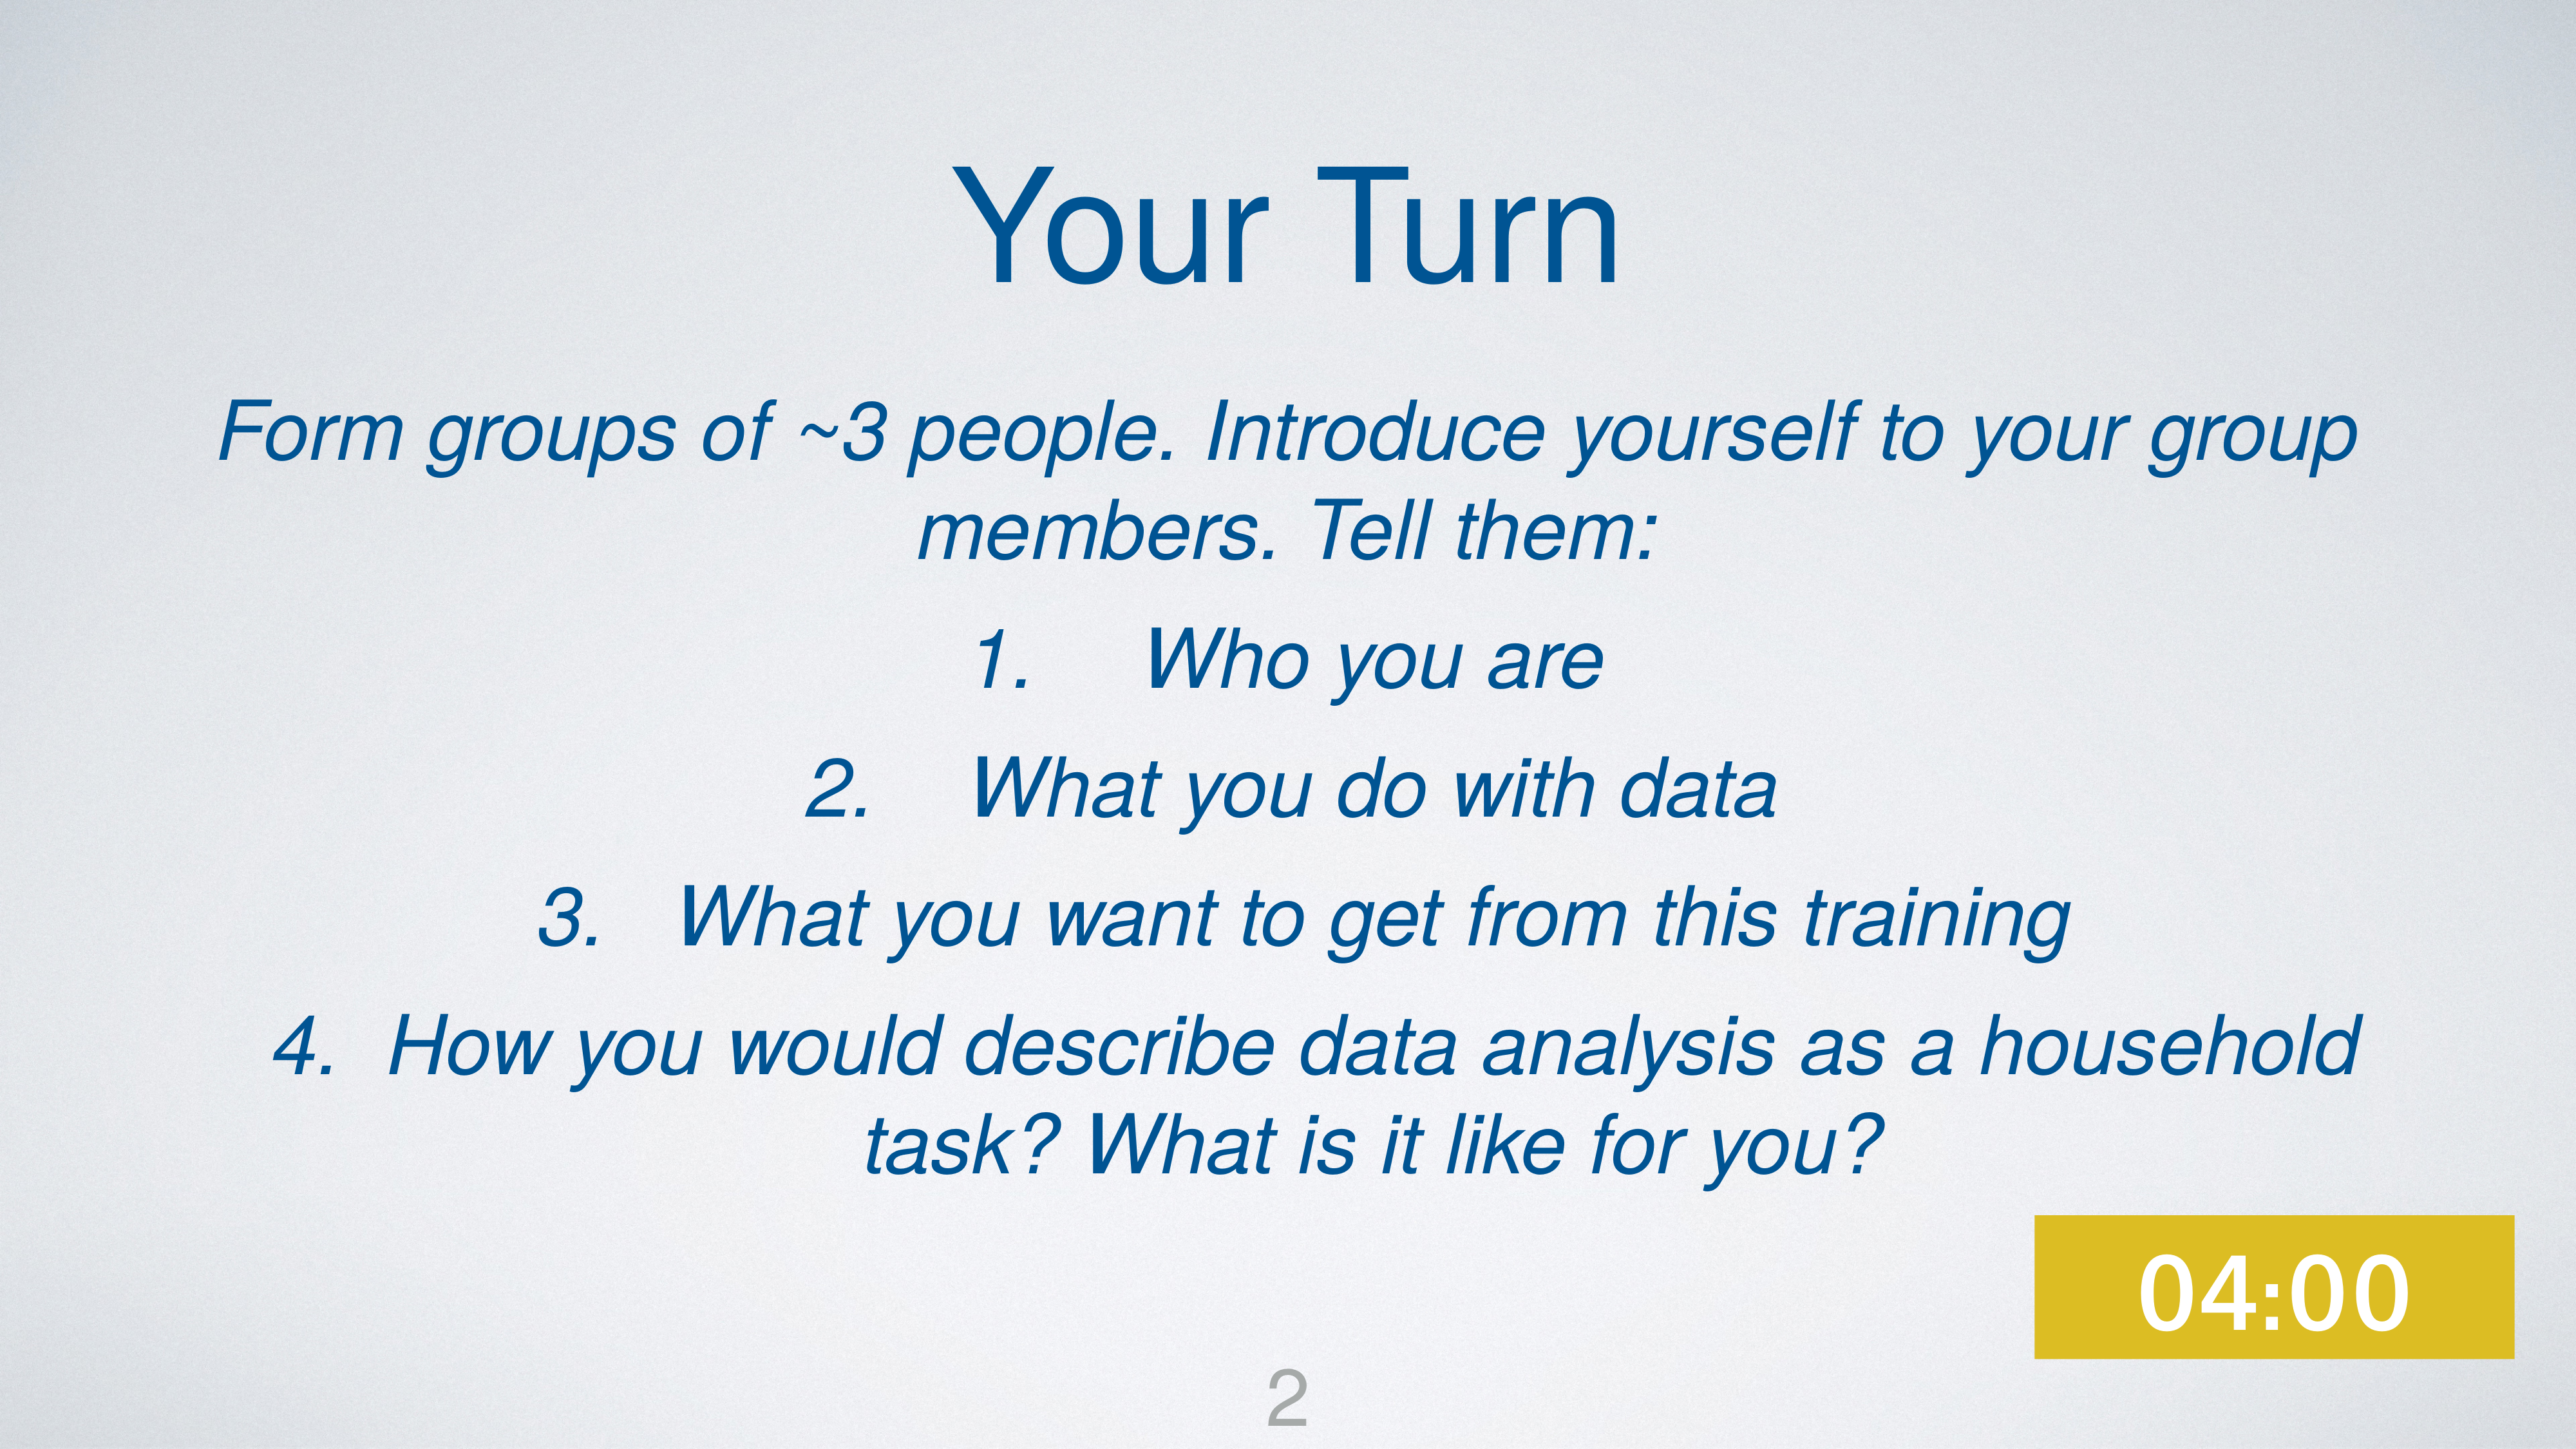

Your Turn
Form groups of ~3 people. Introduce yourself to your group members. Tell them:
Who you are
What you do with data
What you want to get from this training
How you would describe data analysis as a household task? What is it like for you?
04:00
2